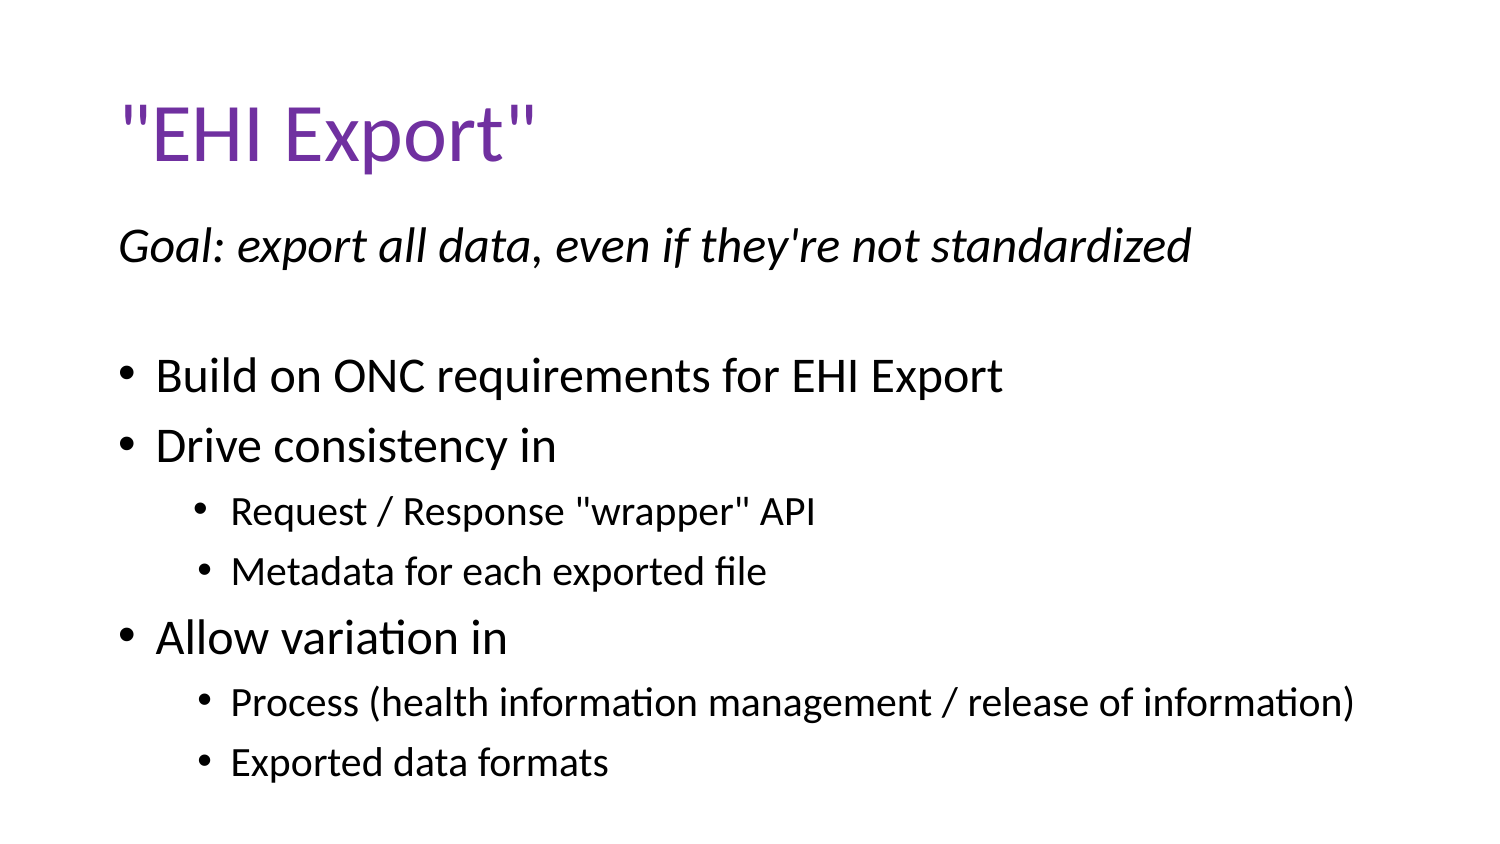

# "EHI Export"
Goal: export all data, even if they're not standardized
Build on ONC requirements for EHI Export
Drive consistency in
Request / Response "wrapper" API
Metadata for each exported file
Allow variation in
Process (health information management / release of information)
Exported data formats